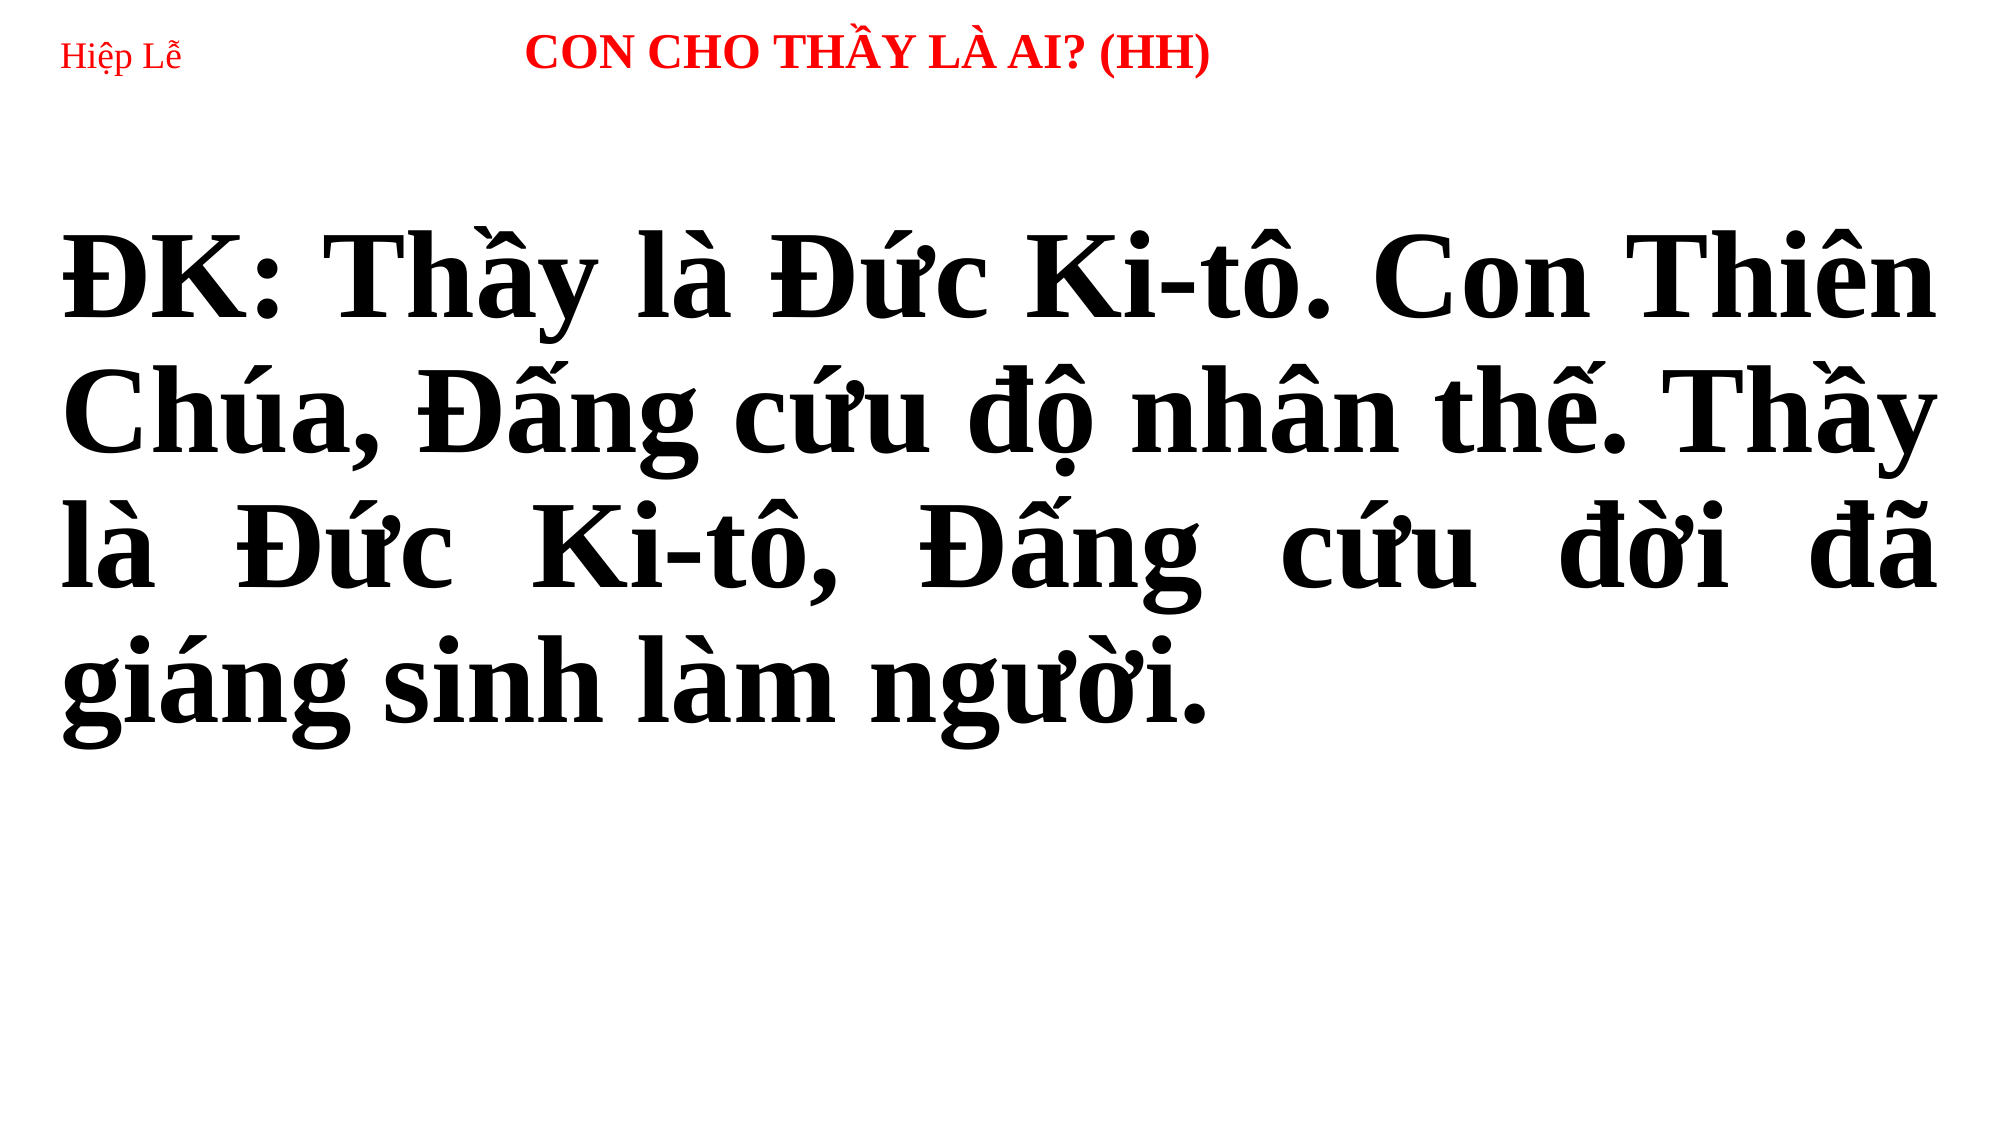

# Hiệp Lễ                                    CON CHO THẦY LÀ AI? (HH)
ĐK: Thầy là Đức Ki-tô. Con Thiên Chúa, Đấng cứu độ nhân thế. Thầy là Đức Ki-tô, Đấng cứu đời đã giáng sinh làm người.